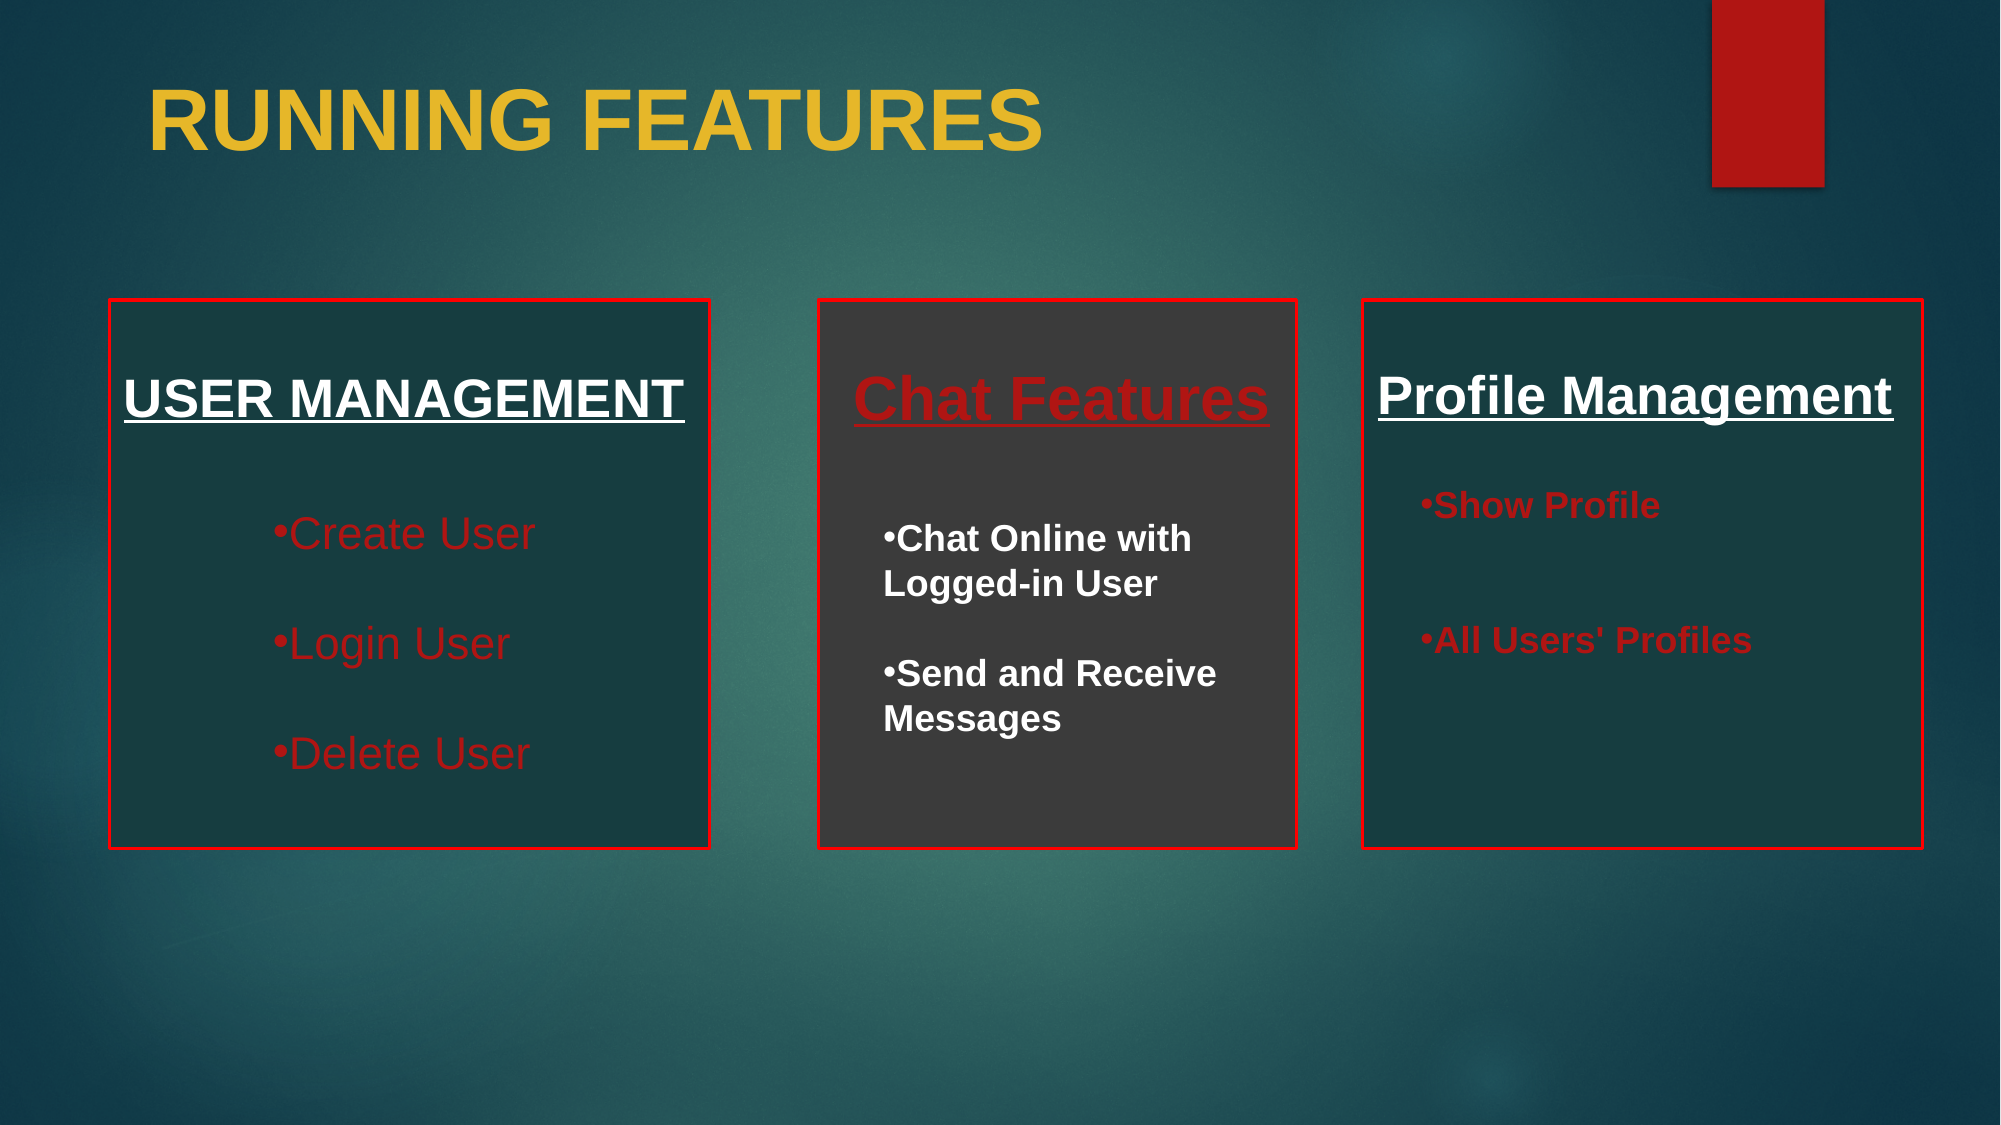

RUNNING FEATURES

Chat Features
Profile Management
USER MANAGEMENT
Show Profile

All Users' Profiles

Create User

Login User

Delete User
Chat Online with Logged-in User

Send and Receive Messages